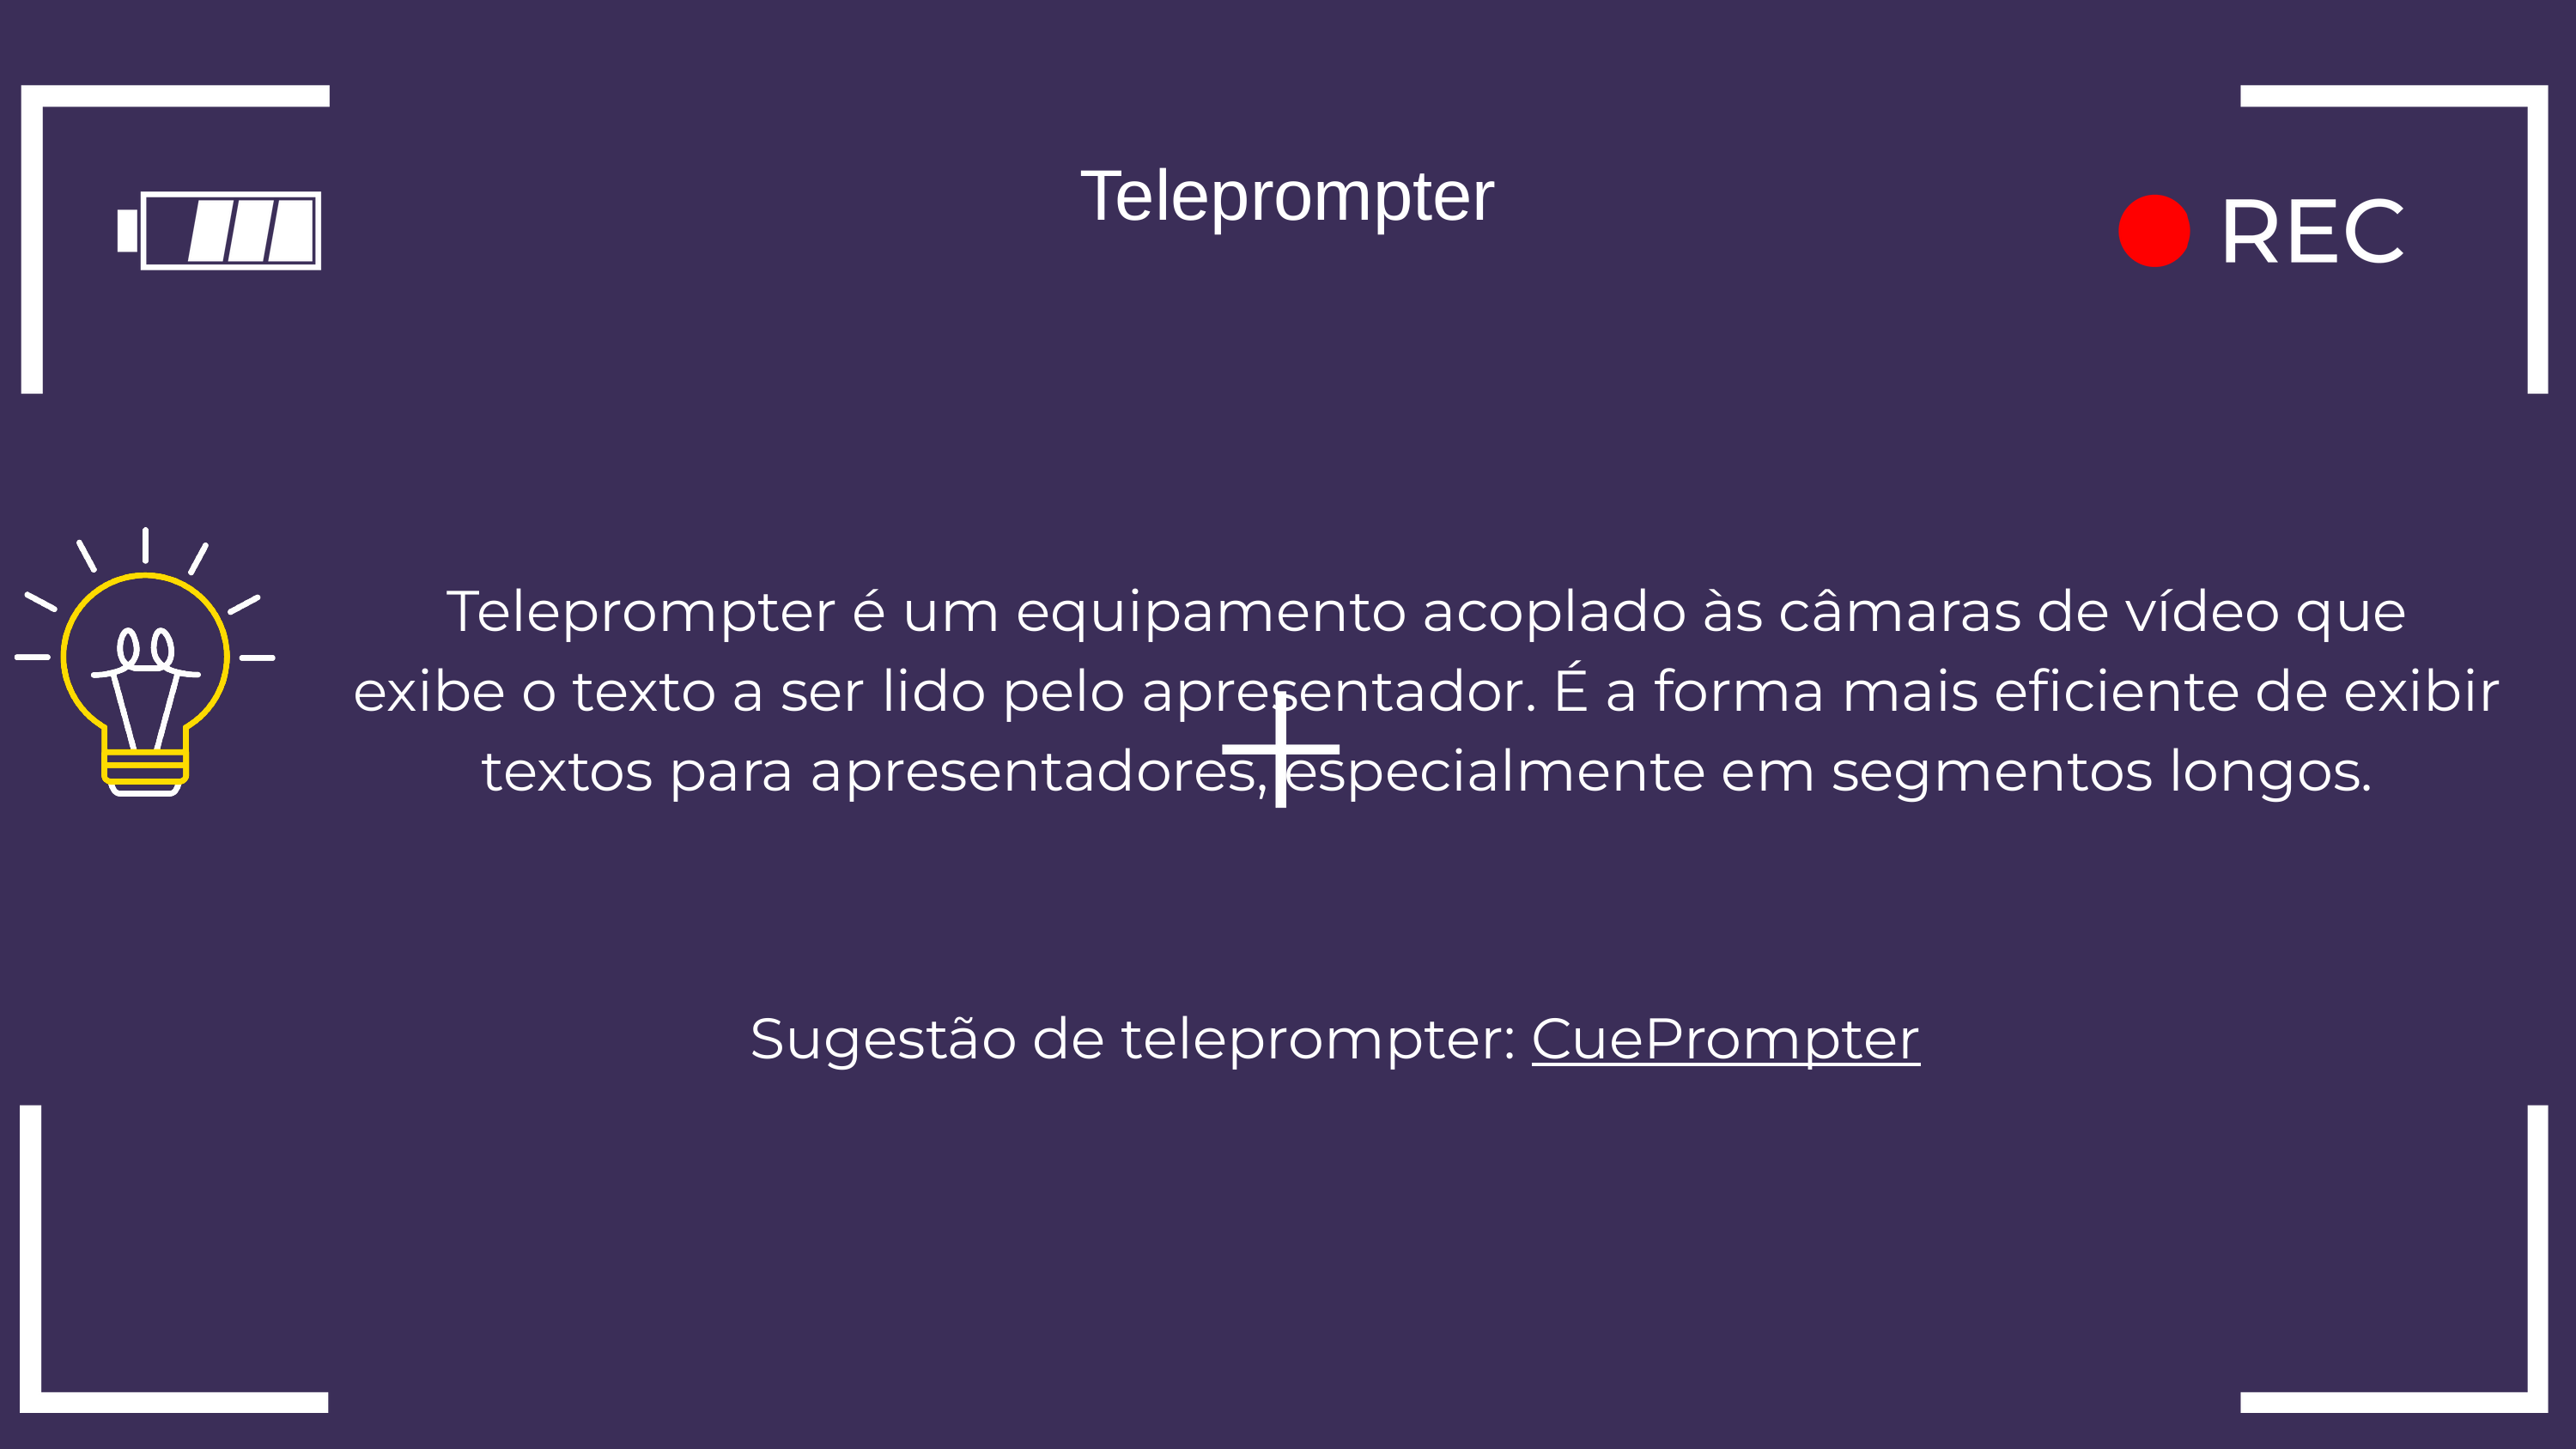

Teleprompter

Teleprompter é um equipamento acoplado às câmaras de vídeo que
exibe o texto a ser lido pelo apresentador. É a forma mais eficiente de exibir
textos para apresentadores, especialmente em segmentos longos.
Sugestão de teleprompter: CuePrompter